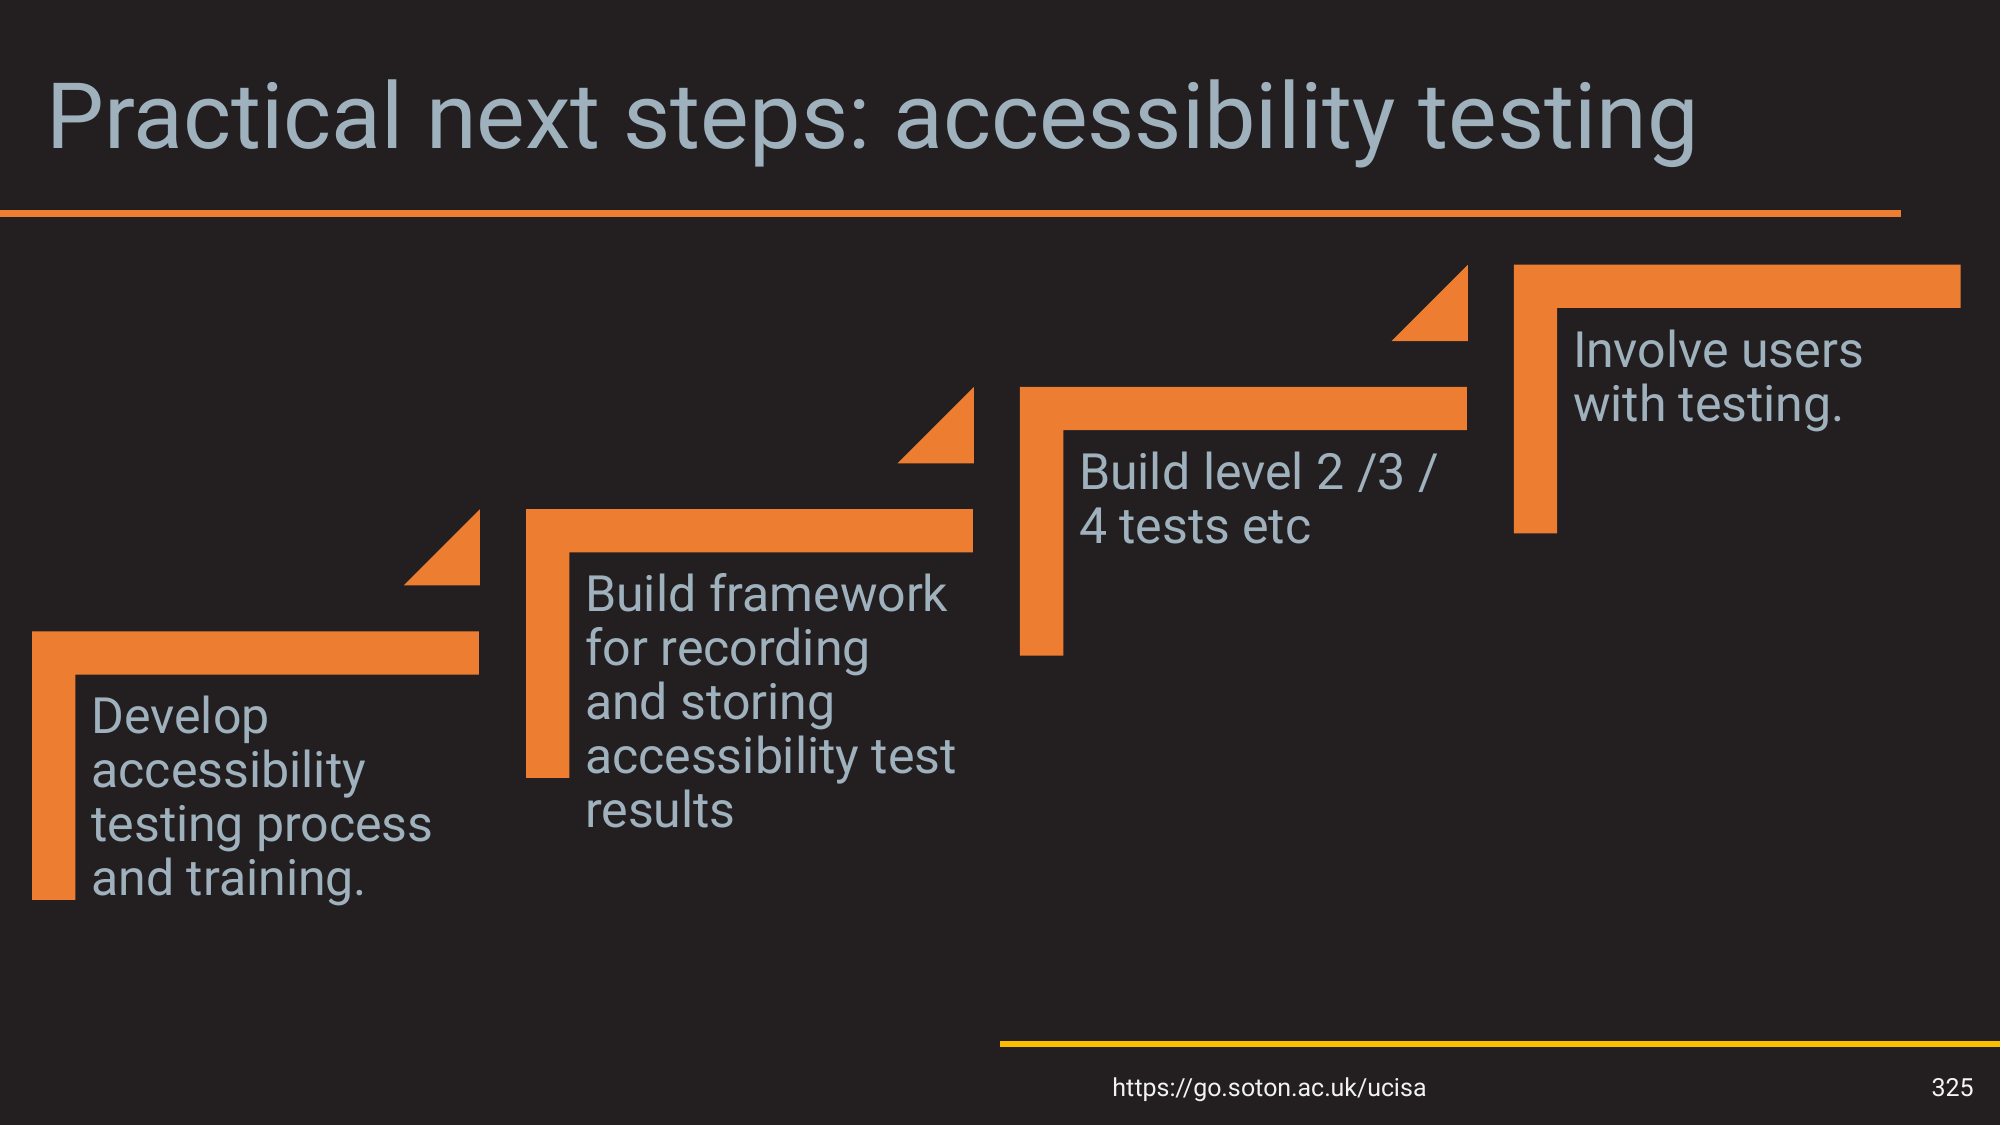

# Practical next steps: accessibility testing
Develop accessibility testing process and training.
Build framework for recording and storing accessibility test results
Build level 2 /3 / 4 tests etc
Involve users with testing.
325
https://go.soton.ac.uk/ucisa